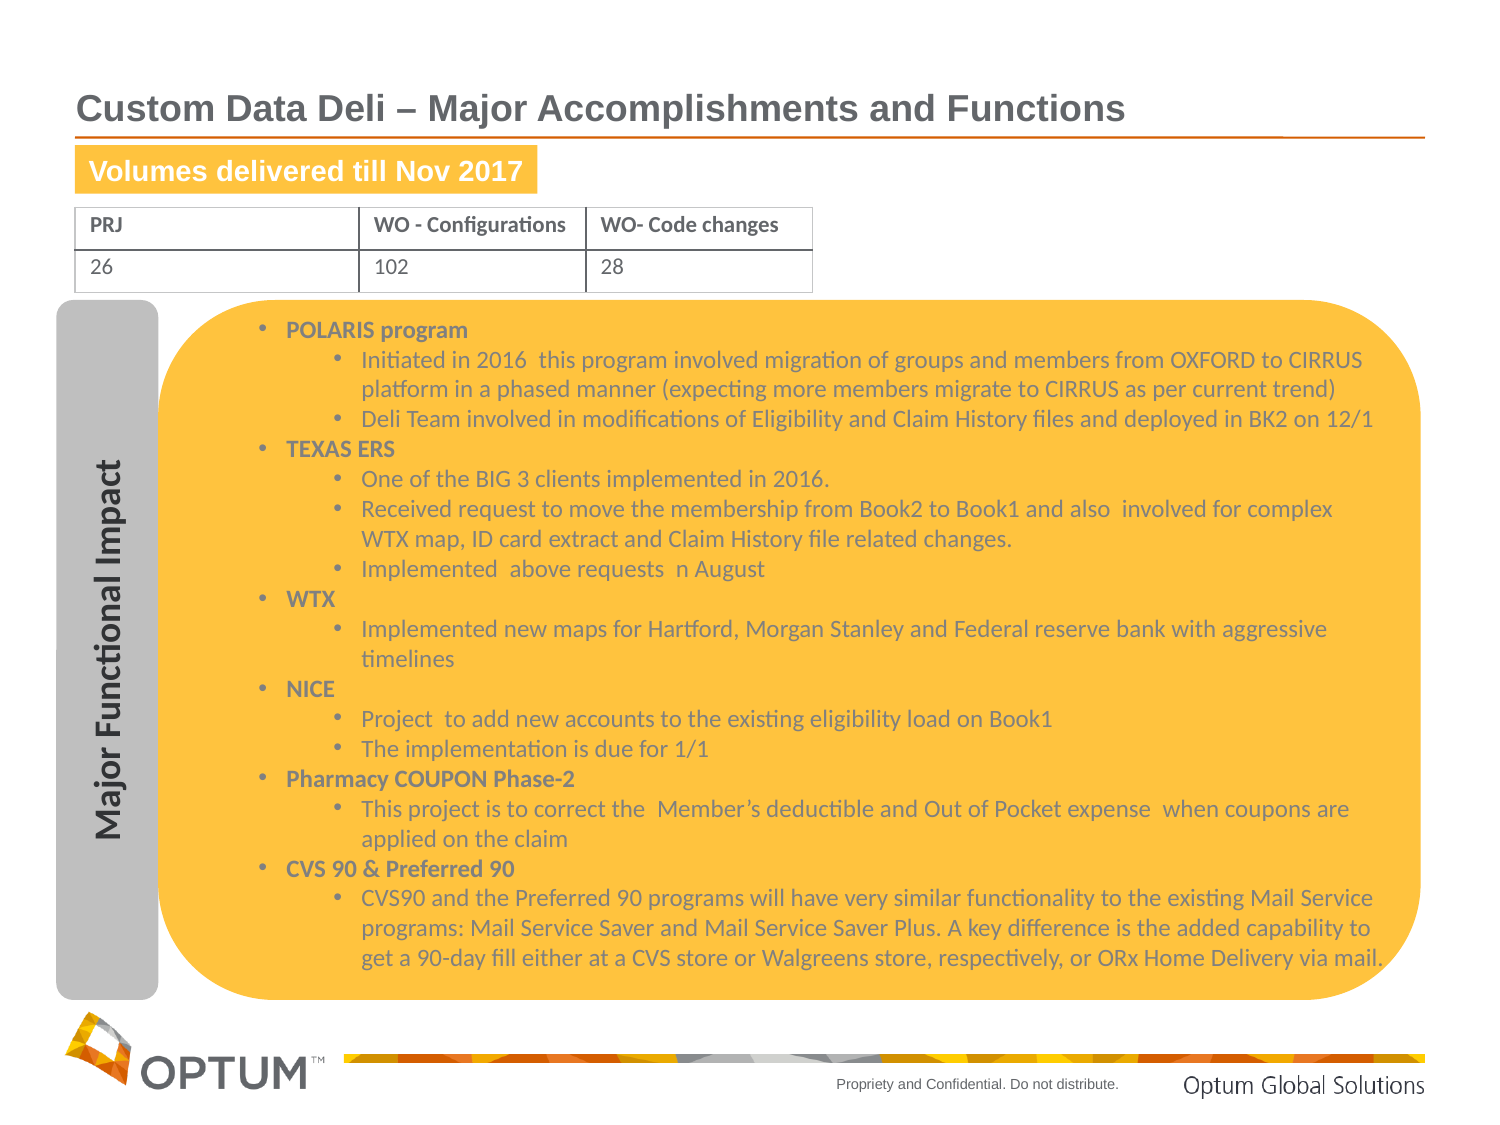

Custom Data Deli – Major Accomplishments and Functions
Volumes delivered till Nov 2017
| PRJ | WO - Configurations | WO- Code changes |
| --- | --- | --- |
| 26 | 102 | 28 |
Major Functional Impact

POLARIS program
Initiated in 2016  this program involved migration of groups and members from OXFORD to CIRRUS platform in a phased manner (expecting more members migrate to CIRRUS as per current trend)
Deli Team involved in modifications of Eligibility and Claim History files and deployed in BK2 on 12/1
TEXAS ERS
One of the BIG 3 clients implemented in 2016.
Received request to move the membership from Book2 to Book1 and also  involved for complex WTX map, ID card extract and Claim History file related changes.
Implemented  above requests  n August
WTX
Implemented new maps for Hartford, Morgan Stanley and Federal reserve bank with aggressive timelines
NICE
Project  to add new accounts to the existing eligibility load on Book1
The implementation is due for 1/1
Pharmacy COUPON Phase-2
This project is to correct the  Member’s deductible and Out of Pocket expense  when coupons are applied on the claim
CVS 90 & Preferred 90
CVS90 and the Preferred 90 programs will have very similar functionality to the existing Mail Service programs: Mail Service Saver and Mail Service Saver Plus. A key difference is the added capability to get a 90-day fill either at a CVS store or Walgreens store, respectively, or ORx Home Delivery via mail.